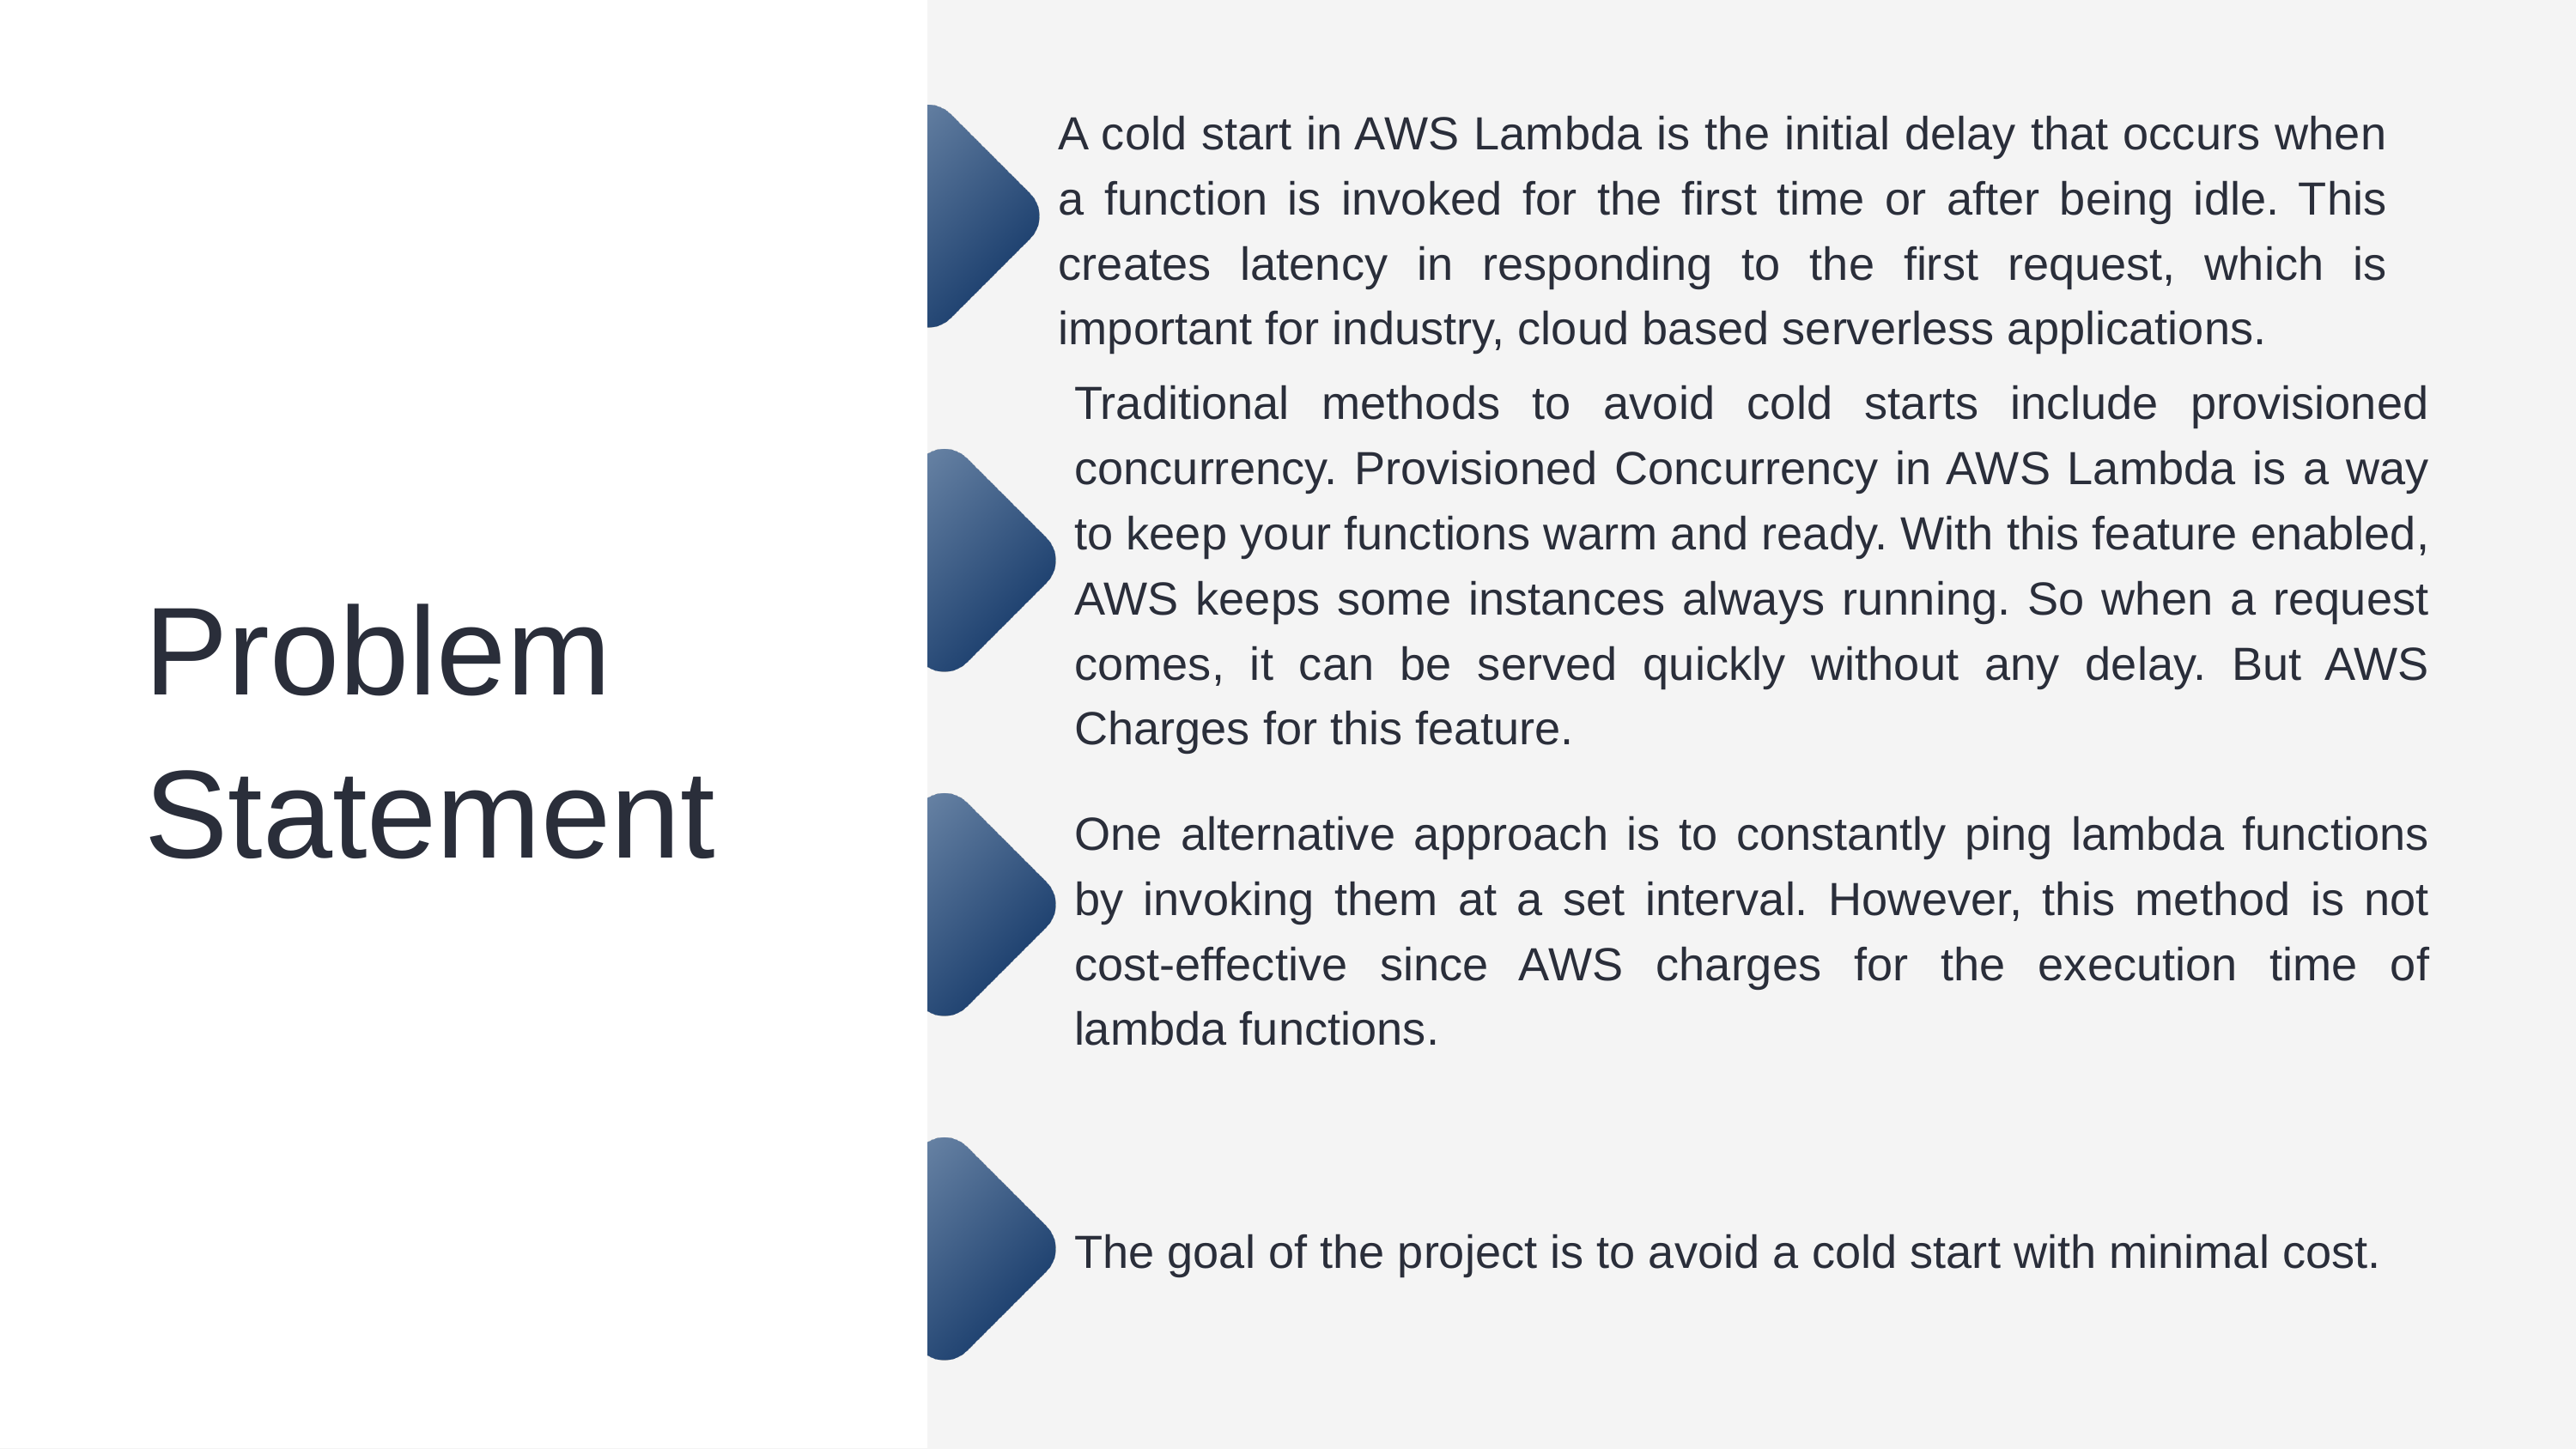

A cold start in AWS Lambda is the initial delay that occurs when a function is invoked for the first time or after being idle. This creates latency in responding to the first request, which is important for industry, cloud based serverless applications.

Traditional methods to avoid cold starts include provisioned concurrency. Provisioned Concurrency in AWS Lambda is a way to keep your functions warm and ready. With this feature enabled, AWS keeps some instances always running. So when a request comes, it can be served quickly without any delay. But AWS Charges for this feature.

Problem Statement

One alternative approach is to constantly ping lambda functions by invoking them at a set interval. However, this method is not cost-effective since AWS charges for the execution time of lambda functions.

The goal of the project is to avoid a cold start with minimal cost.